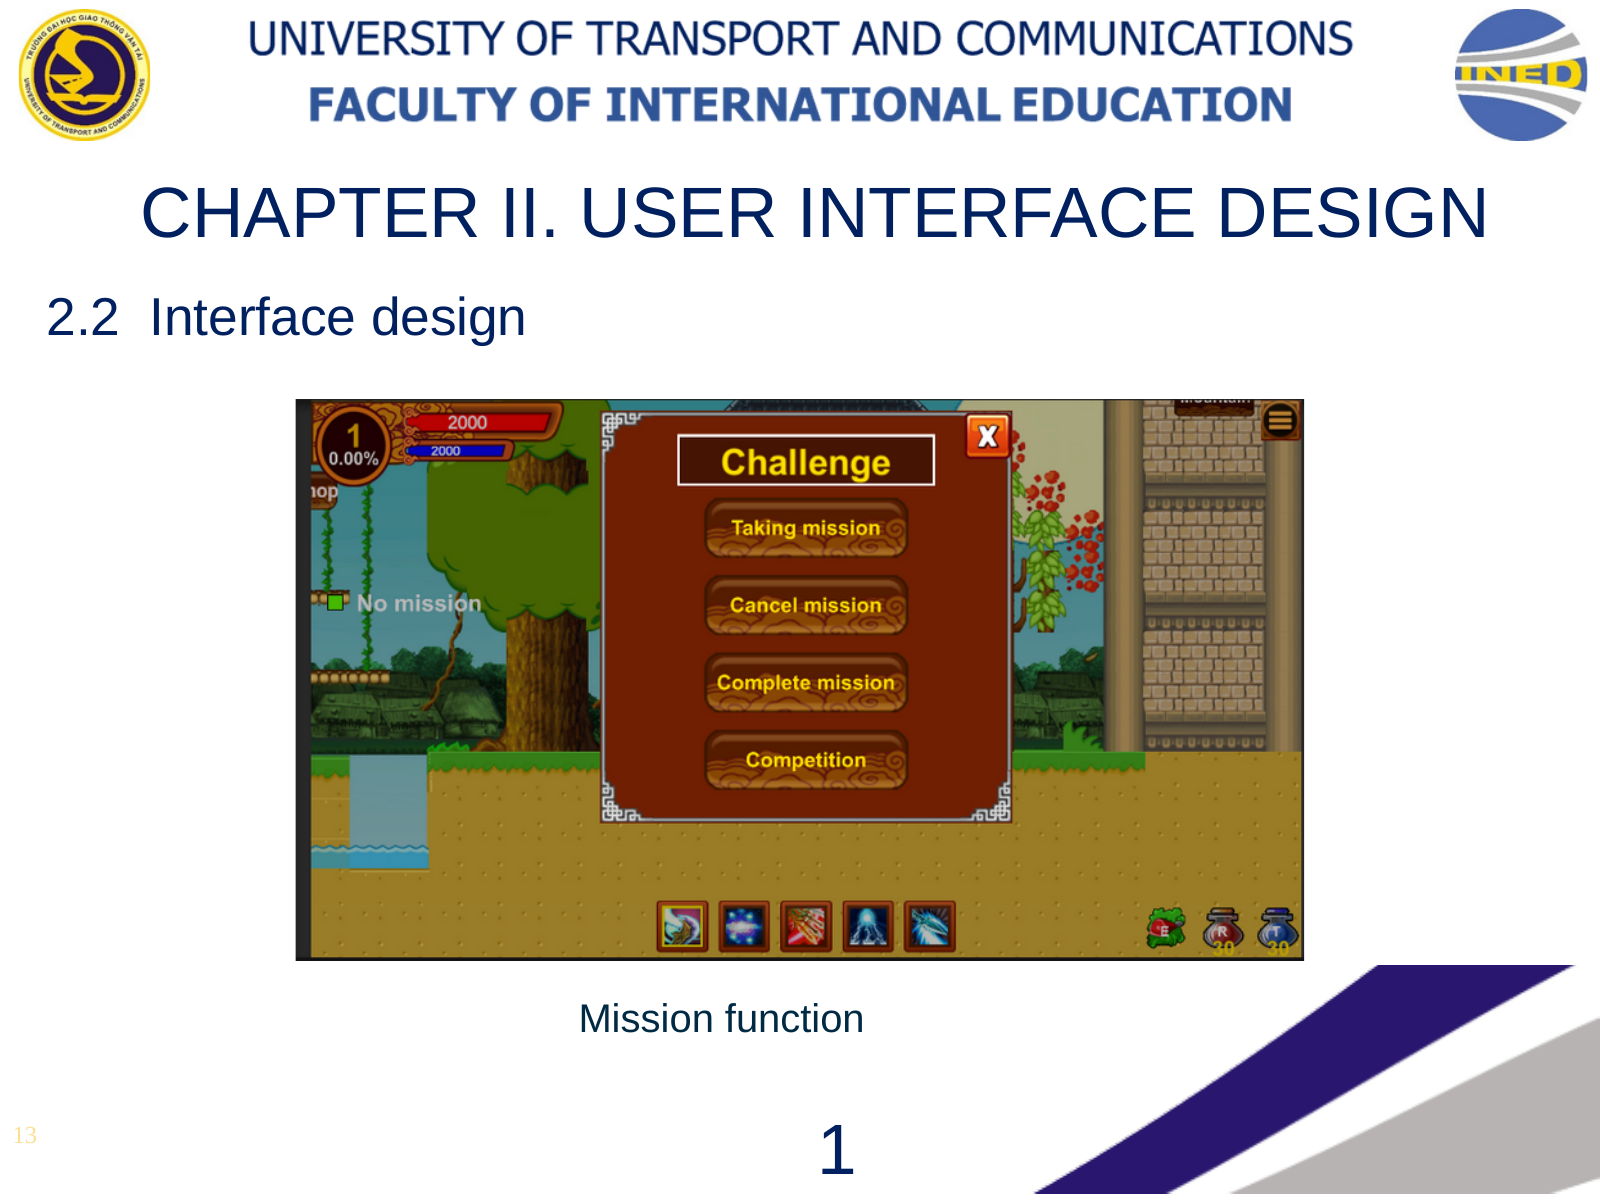

CHAPTER II. USER INTERFACE DESIGN
2.2  Interface design

Mission function
12
13